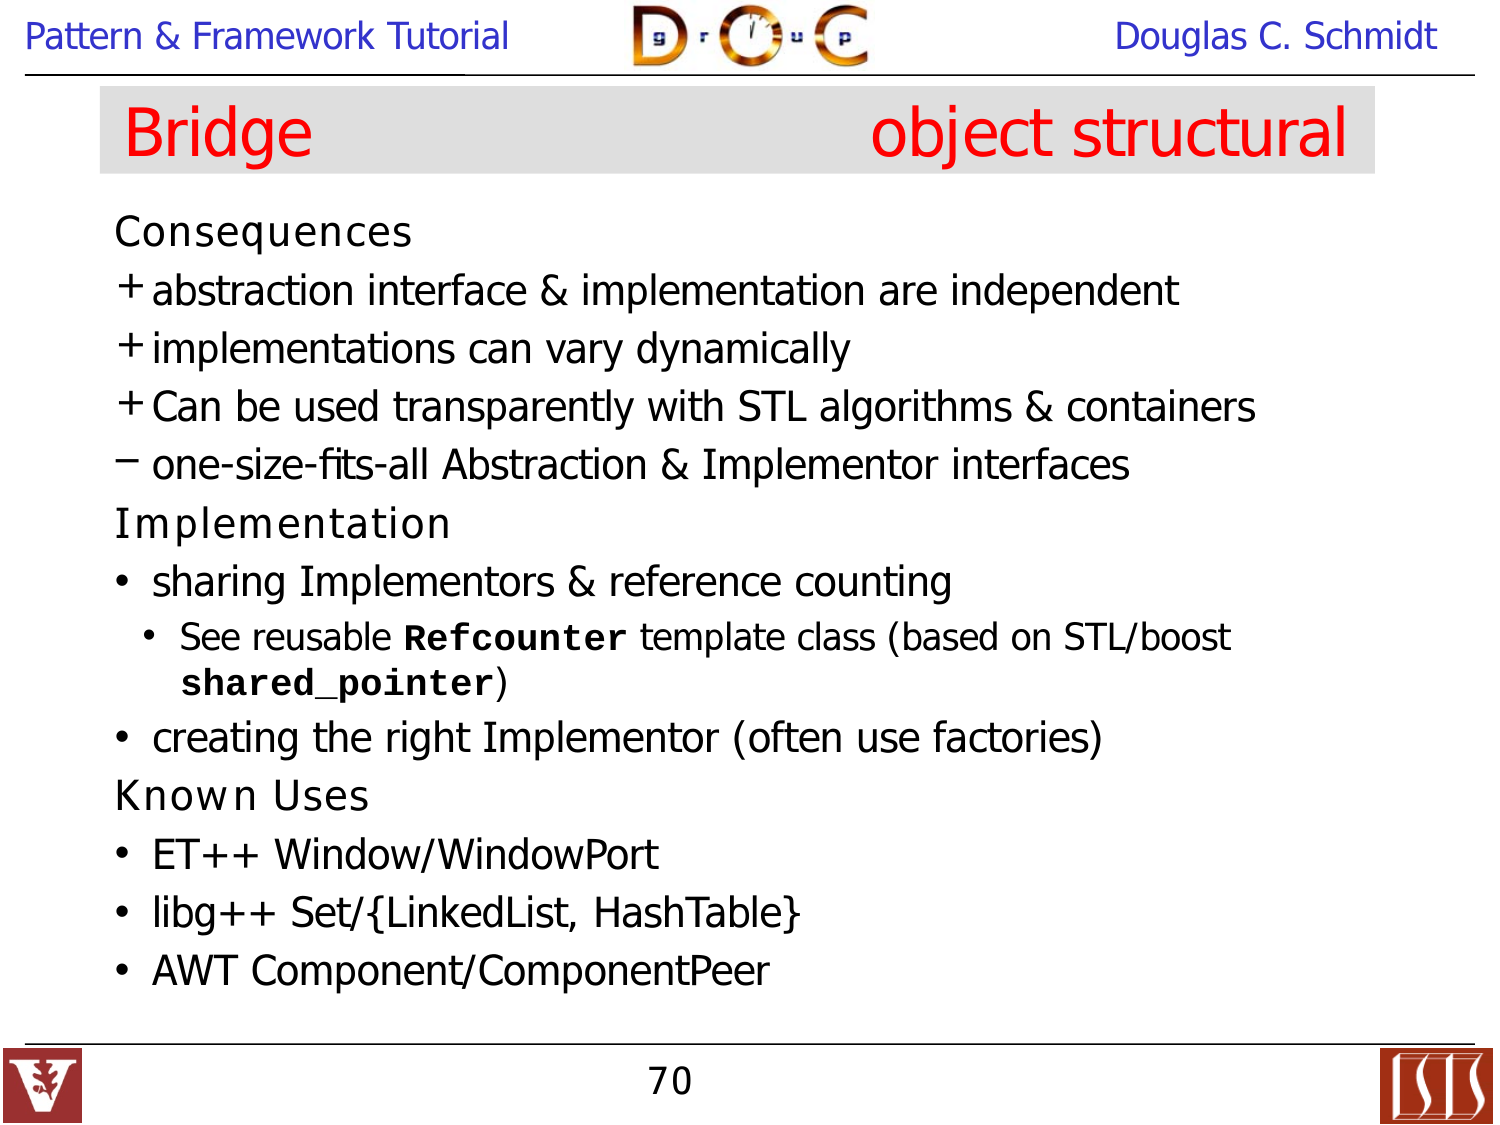

# Bridge                           object structural
Consequences
abstraction interface & implementation are independent
implementations can vary dynamically
Can be used transparently with STL algorithms & containers
one-size-fits-all Abstraction & Implementor interfaces
Implementation
sharing Implementors & reference counting
See reusable Refcounter template class (based on STL/boost shared_pointer)
creating the right Implementor (often use factories)
Known Uses
ET++ Window/WindowPort
libg++ Set/{LinkedList, HashTable}
AWT Component/ComponentPeer